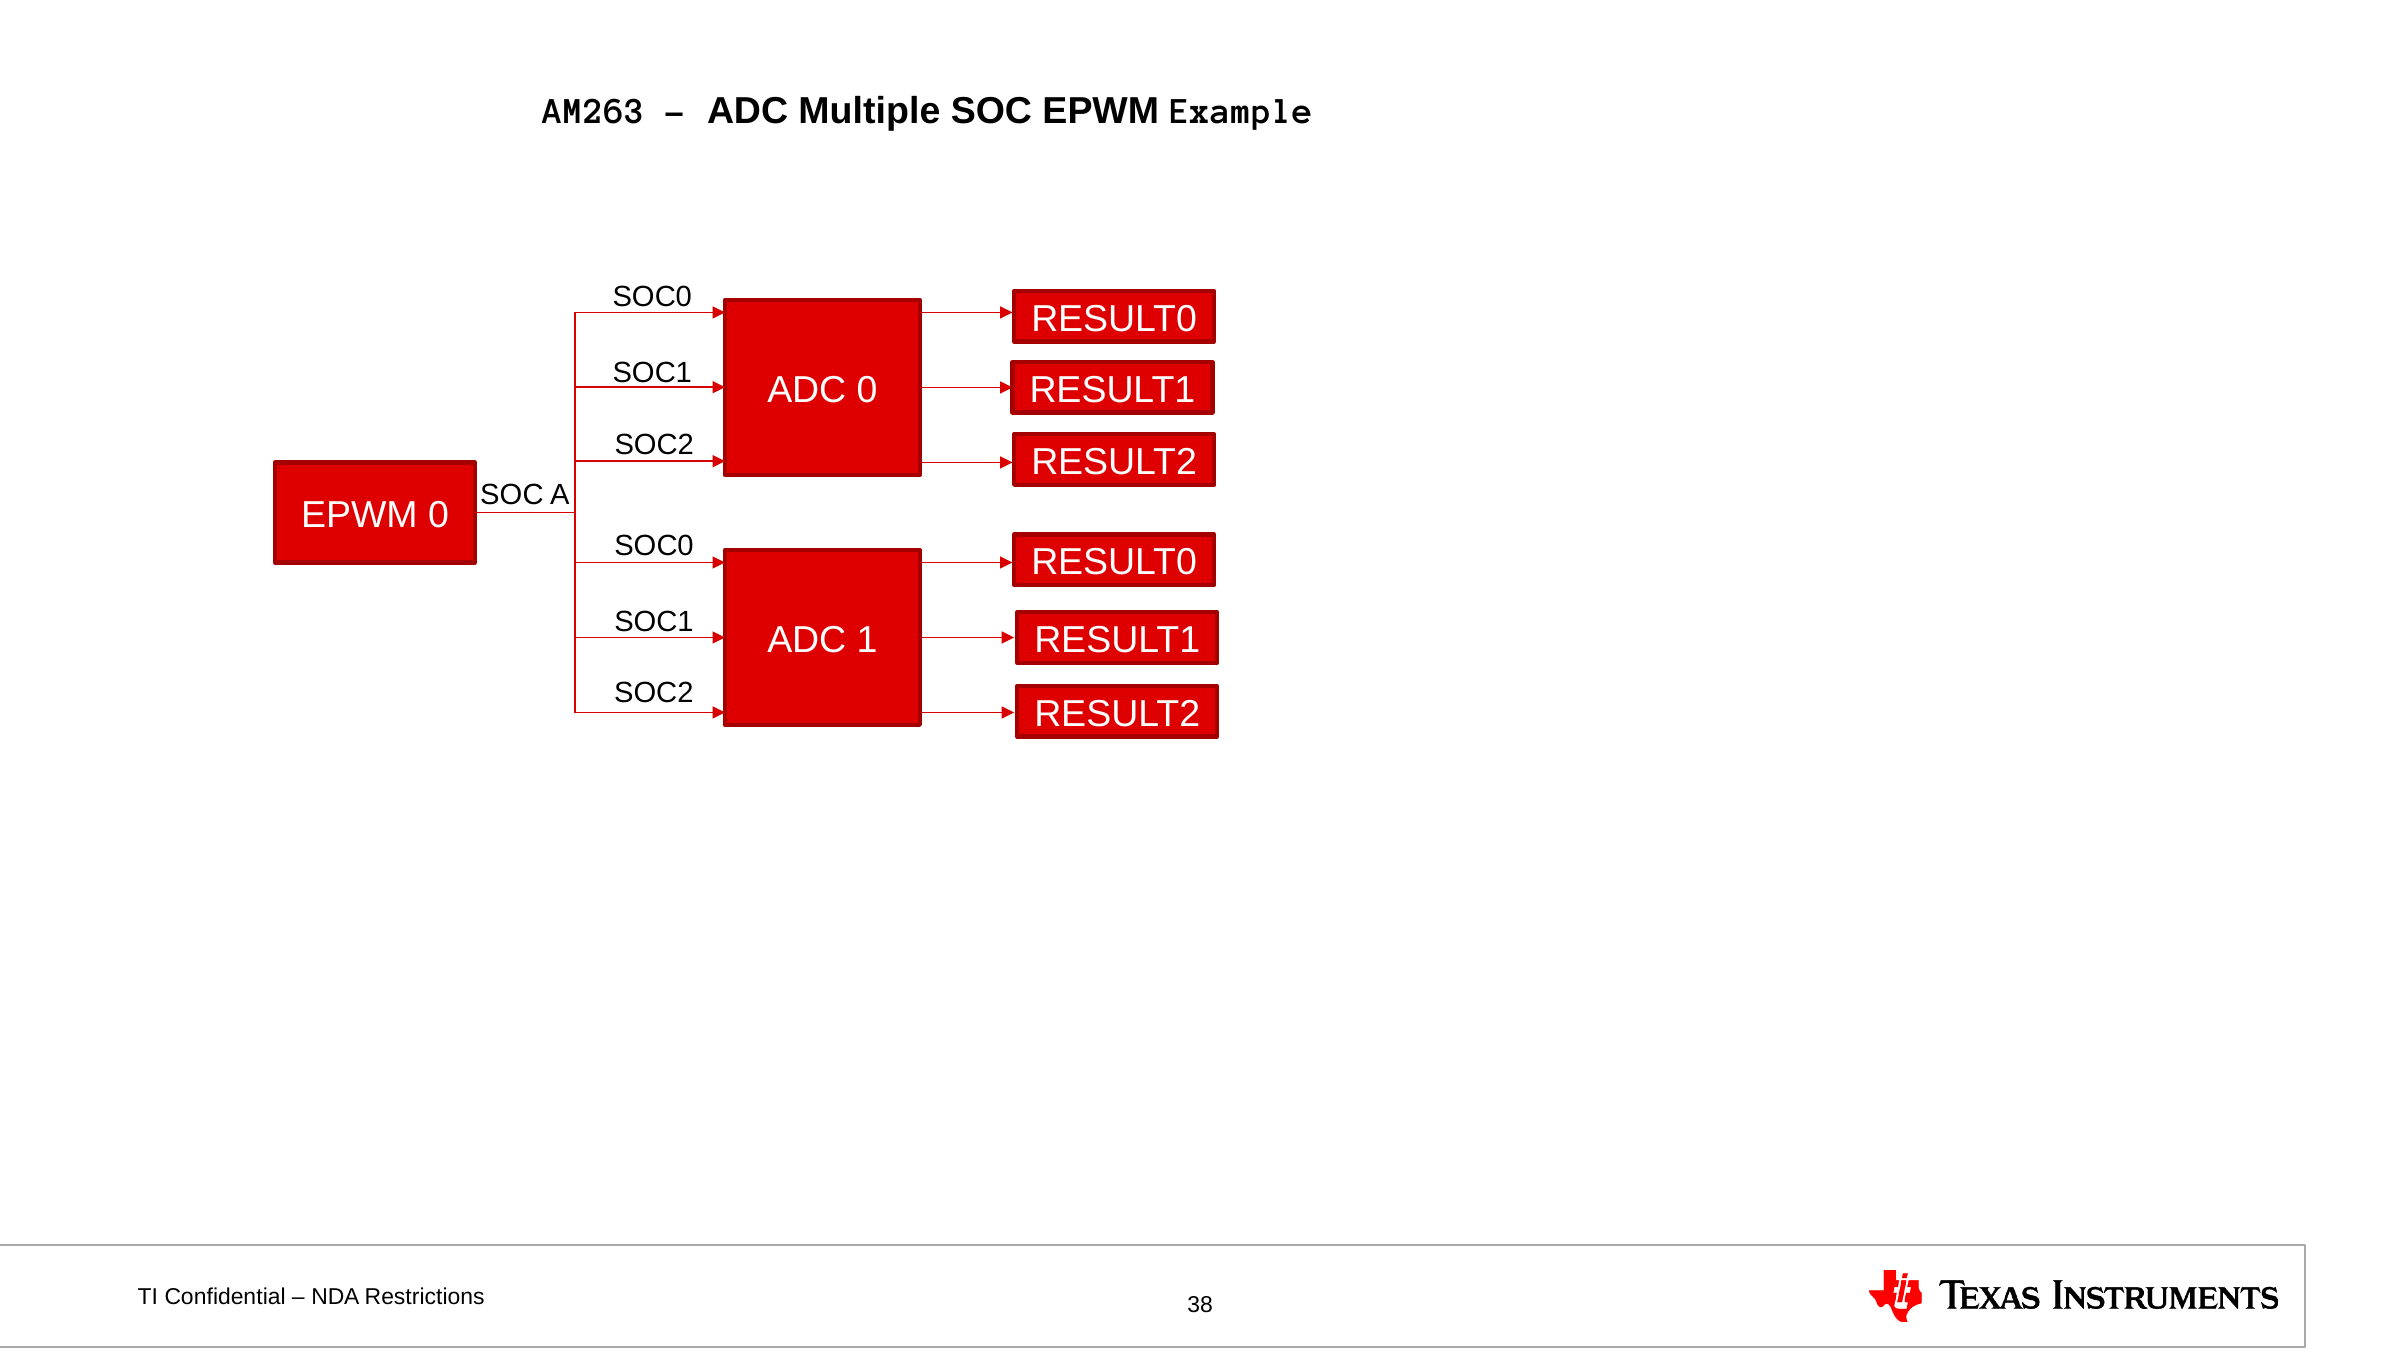

AM263 - ADC Multiple SOC EPWM Example
 SOC0
RESULT0
ADC 0
 SOC1
RESULT1
 SOC2
RESULT2
EPWM 0
SOC A
 SOC0
RESULT0
ADC 1
 SOC1
RESULT1
 SOC2
RESULT2
38